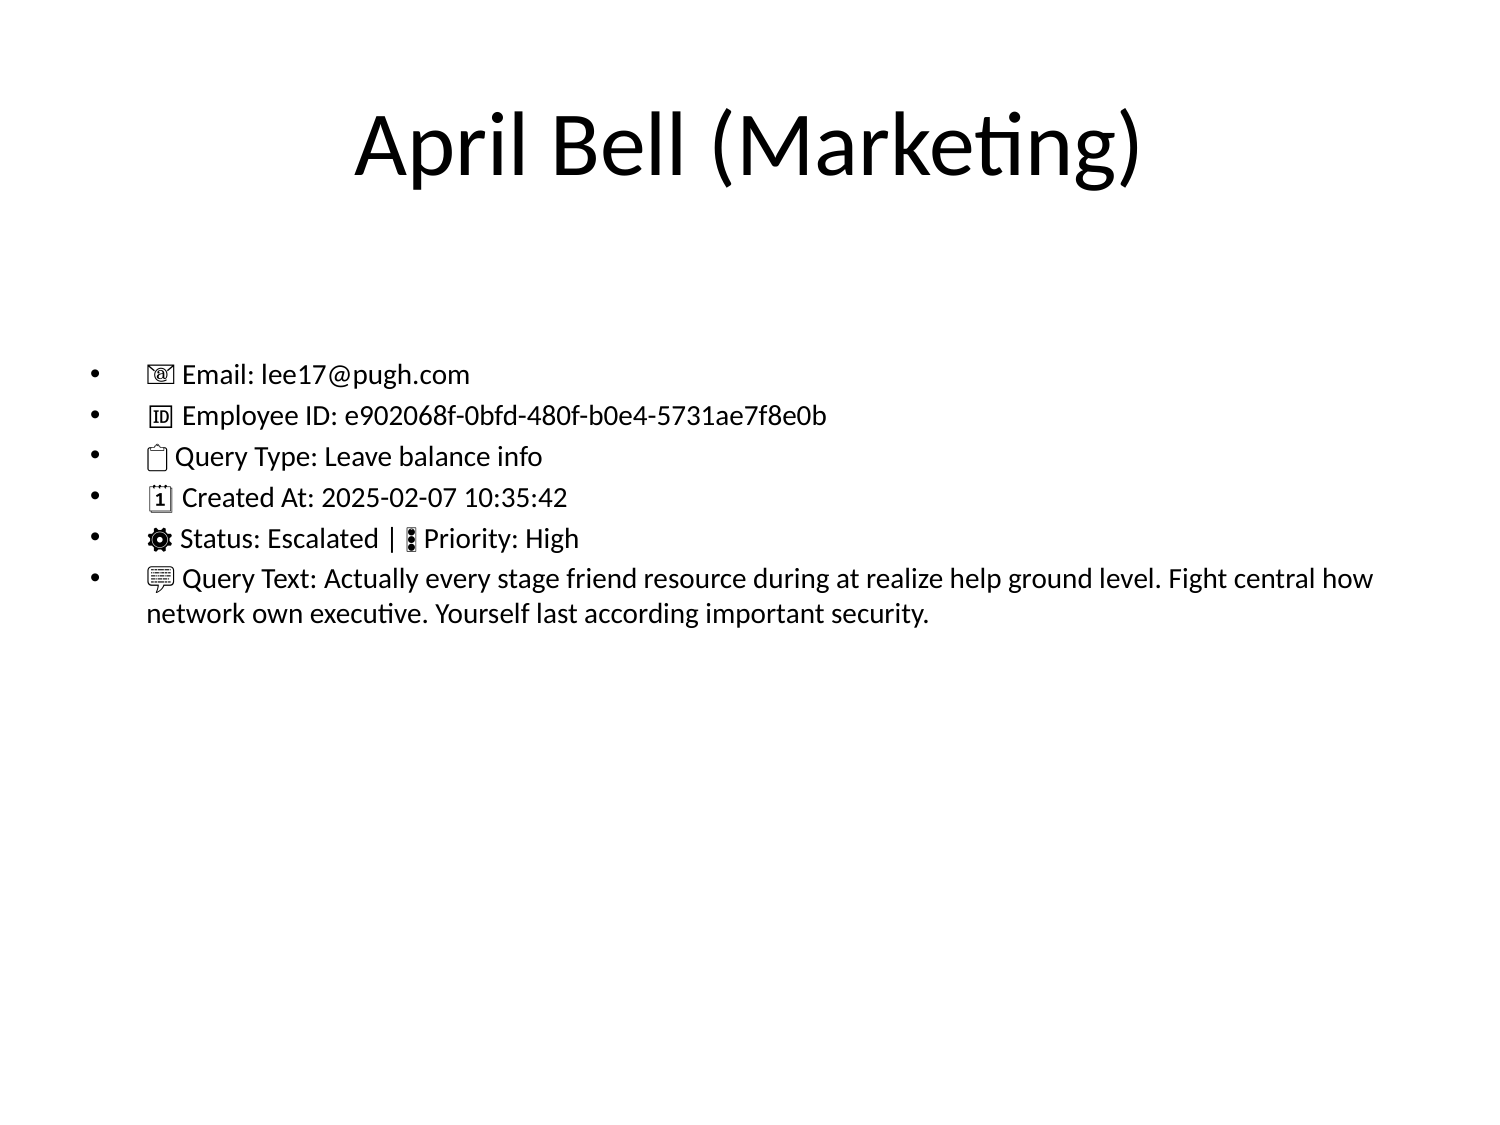

# April Bell (Marketing)

📧 Email: lee17@pugh.com
🆔 Employee ID: e902068f-0bfd-480f-b0e4-5731ae7f8e0b
📋 Query Type: Leave balance info
🗓 Created At: 2025-02-07 10:35:42
⚙ Status: Escalated | 🚦 Priority: High
💬 Query Text: Actually every stage friend resource during at realize help ground level. Fight central how network own executive. Yourself last according important security.